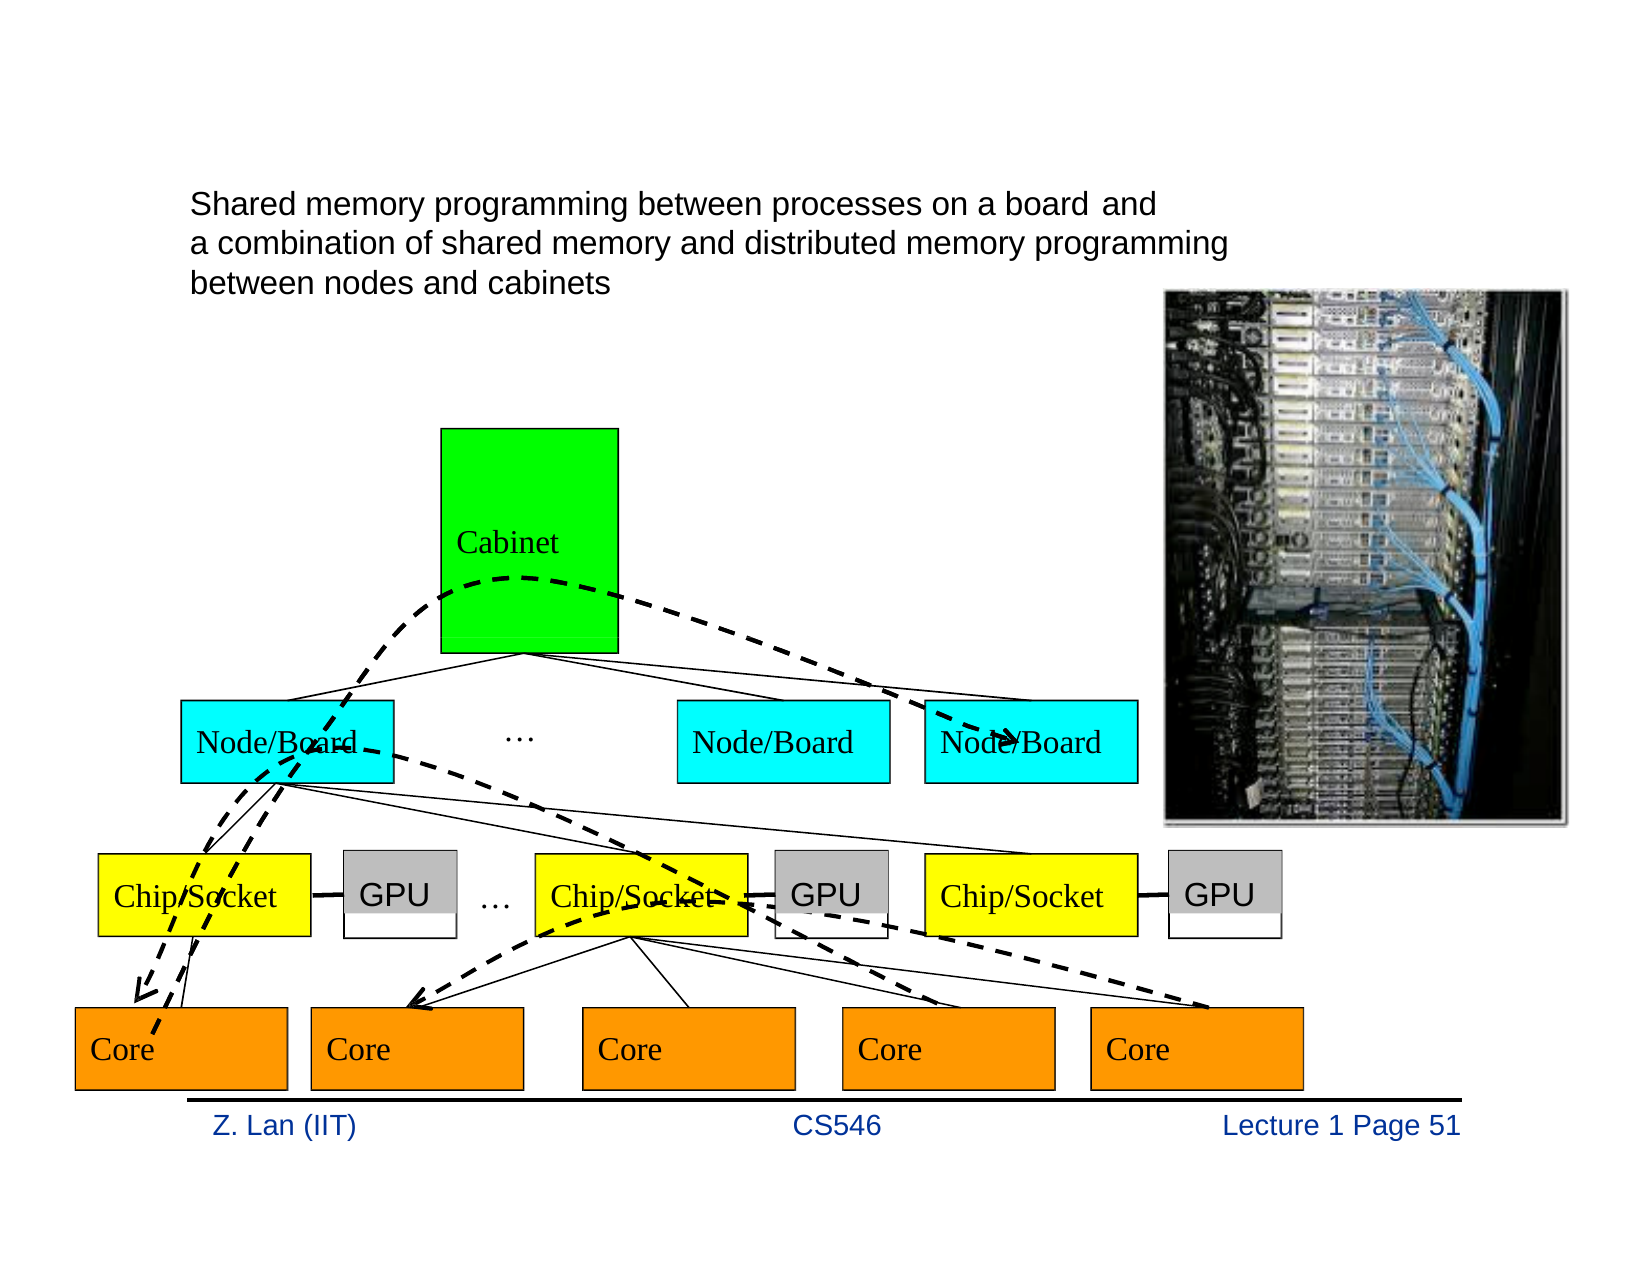

Shared memory programming between processes on a board and
a combination of shared memory and distributed memory programming  between nodes and cabinets

Cabinet

Node/Board

Node/Board

…
Node/Board

GPU
GPU
GPU

Chip/Socket

Chip/Socket
Chip/Socket
…

Core
Core
Core
Core
Core

Z. Lan (IIT)
CS546
Lecture 1 Page 51